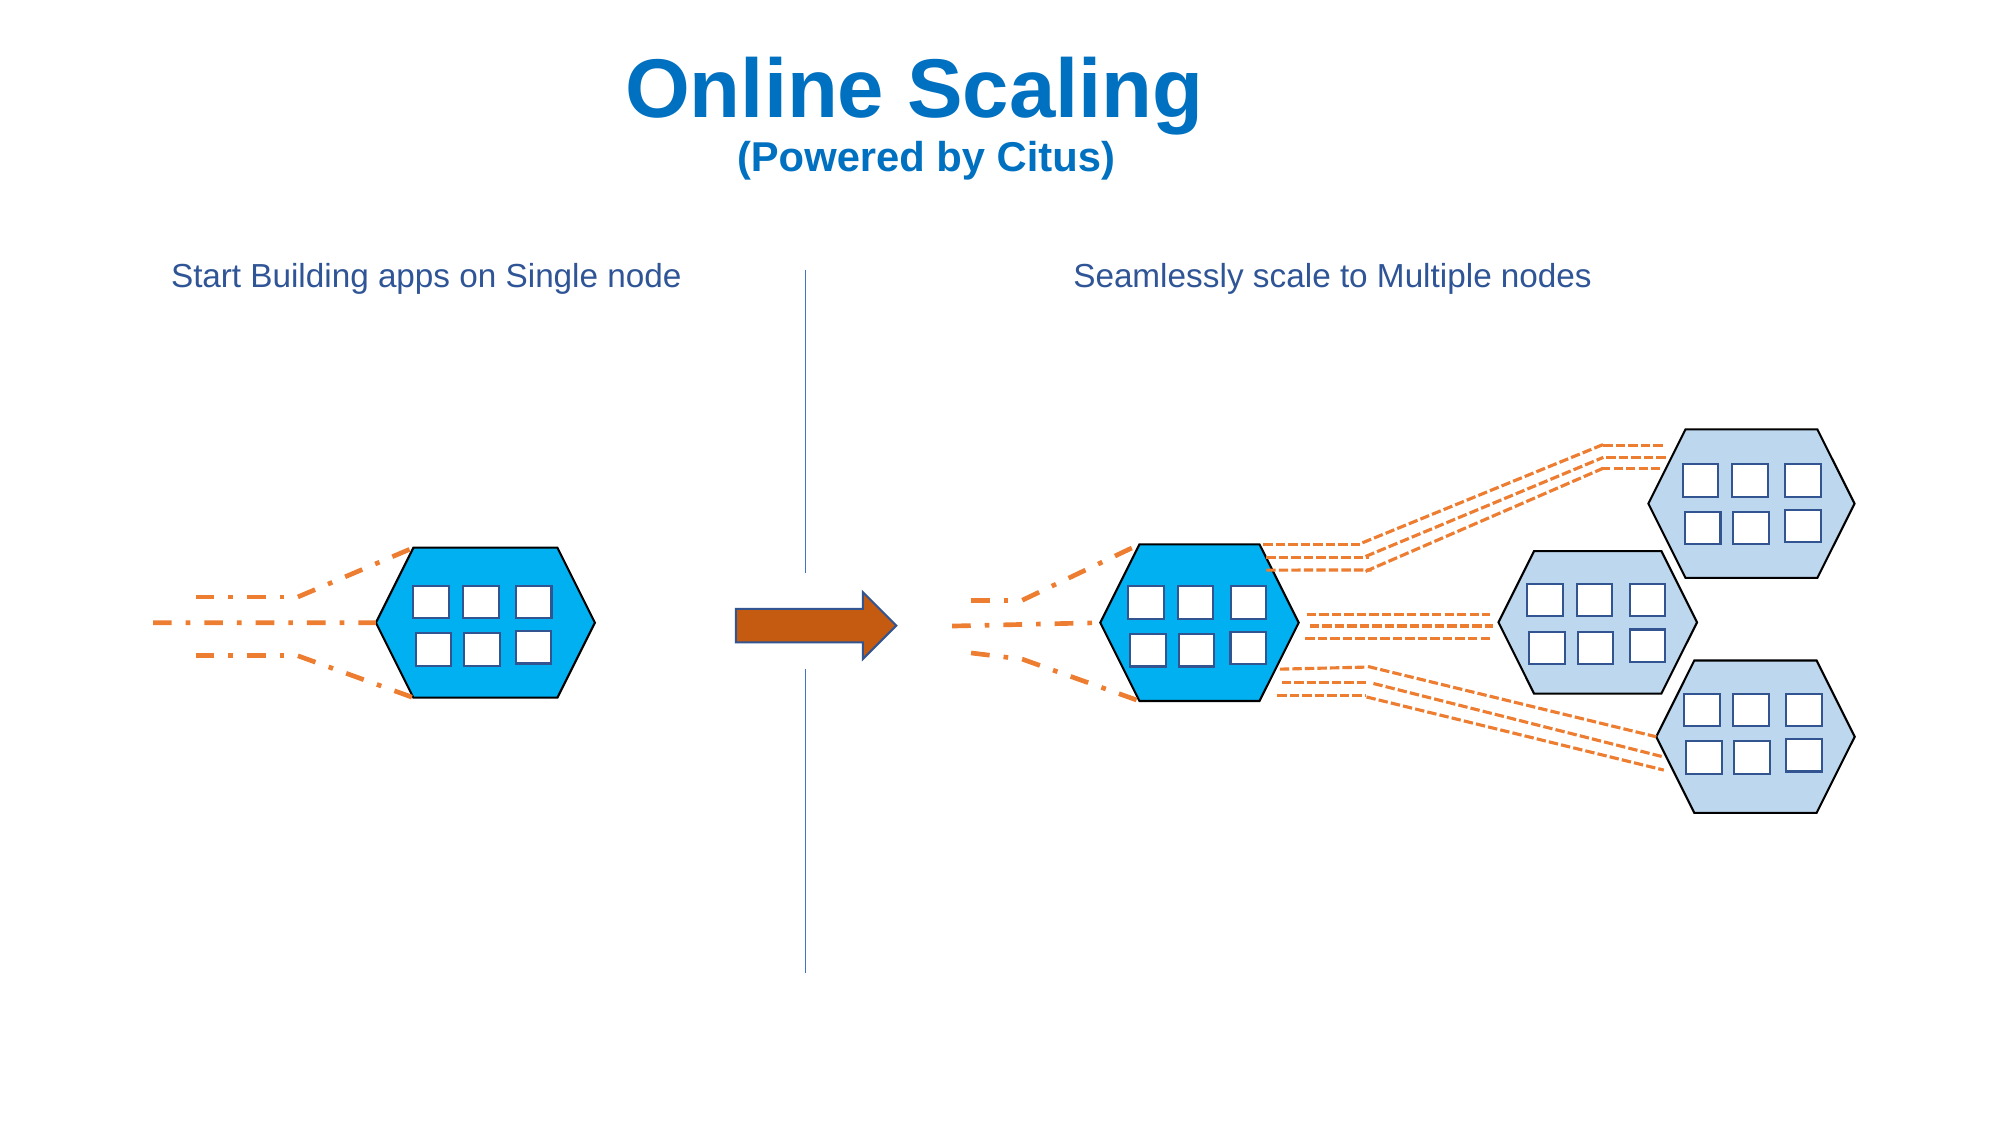

# Online Scaling (Powered by Citus)
Start Building apps on Single node
Seamlessly scale to Multiple nodes